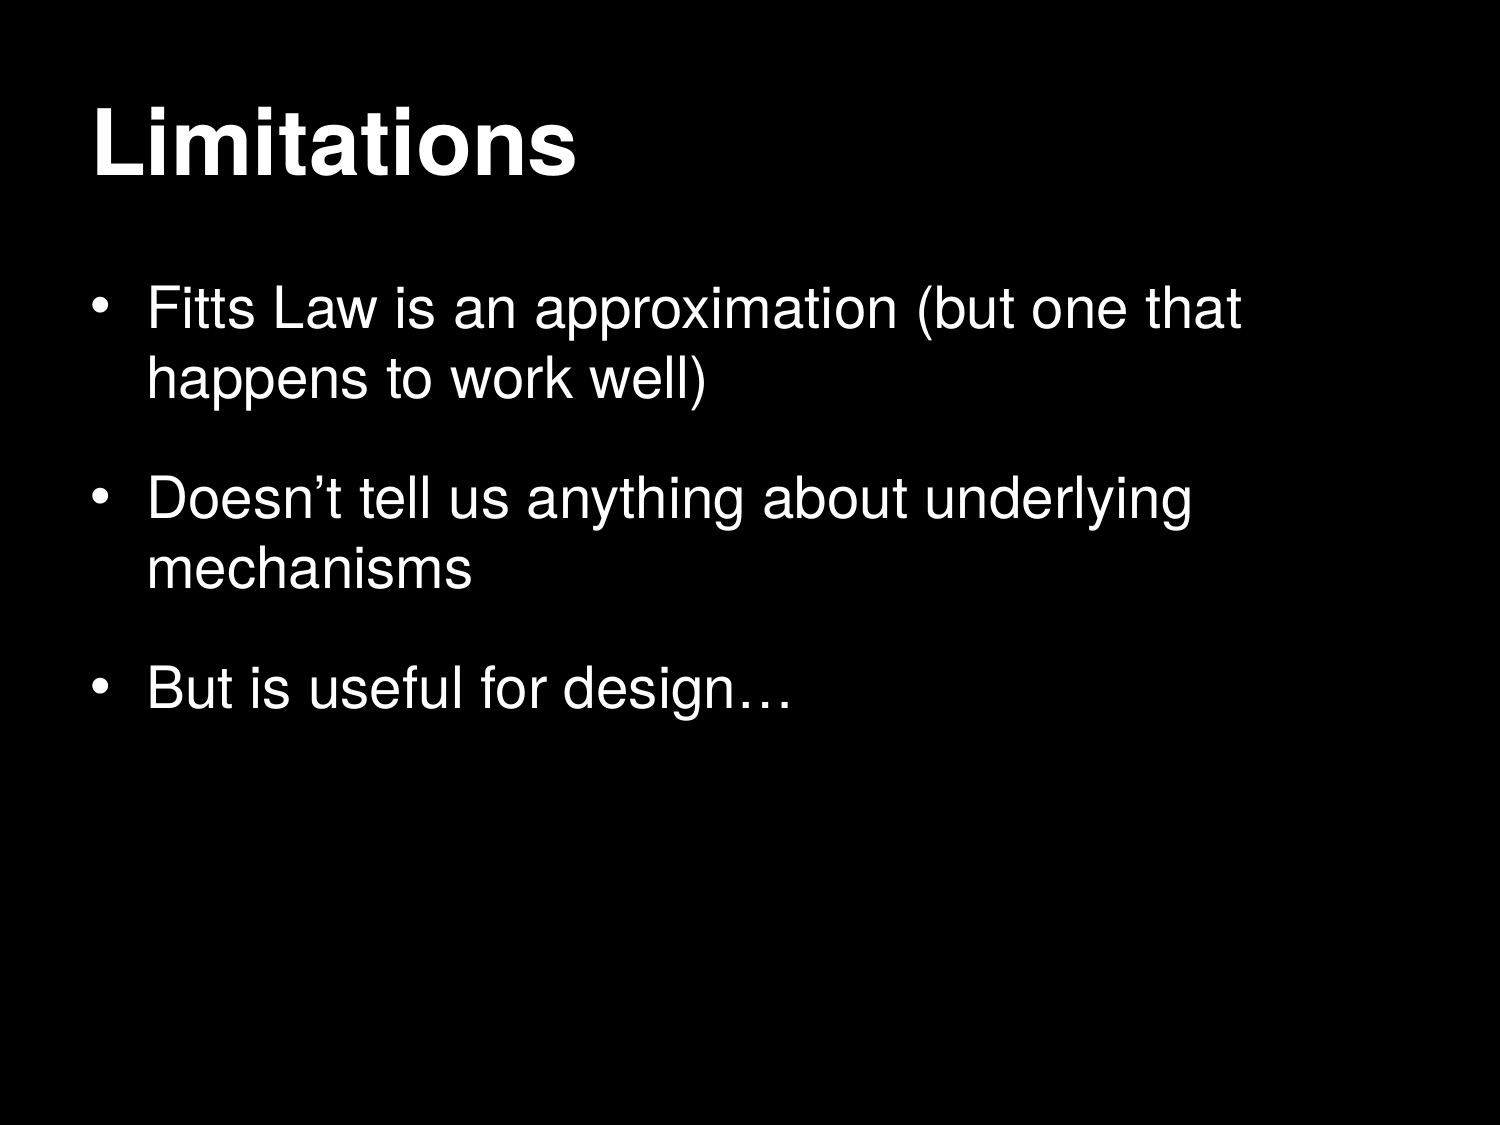

# Limitations
Fitts Law is an approximation (but one that happens to work well)
Doesn’t tell us anything about underlying mechanisms
But is useful for design…